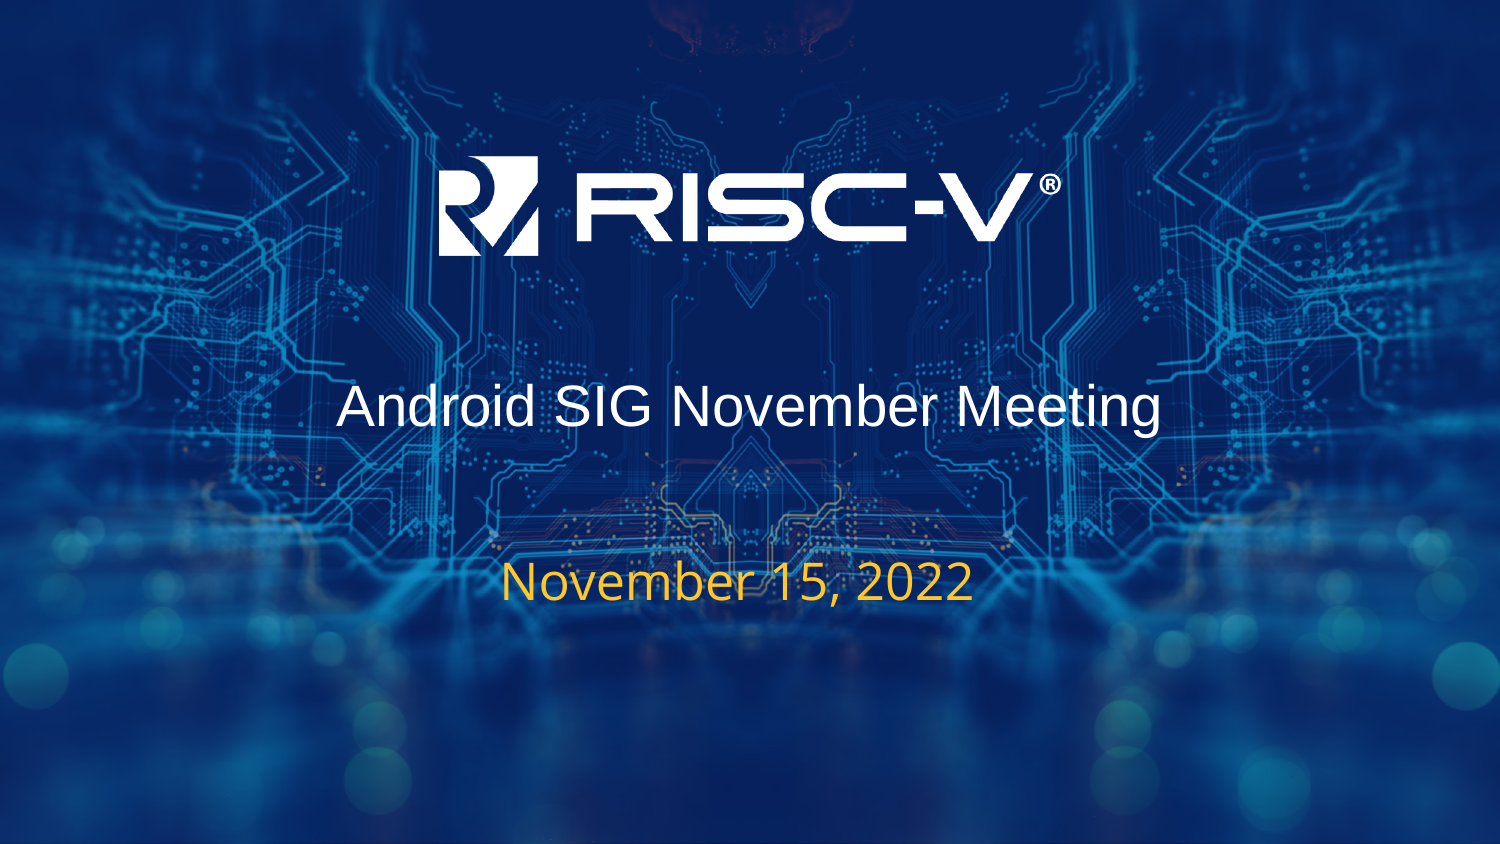

# Android SIG November Meeting
November 15, 2022